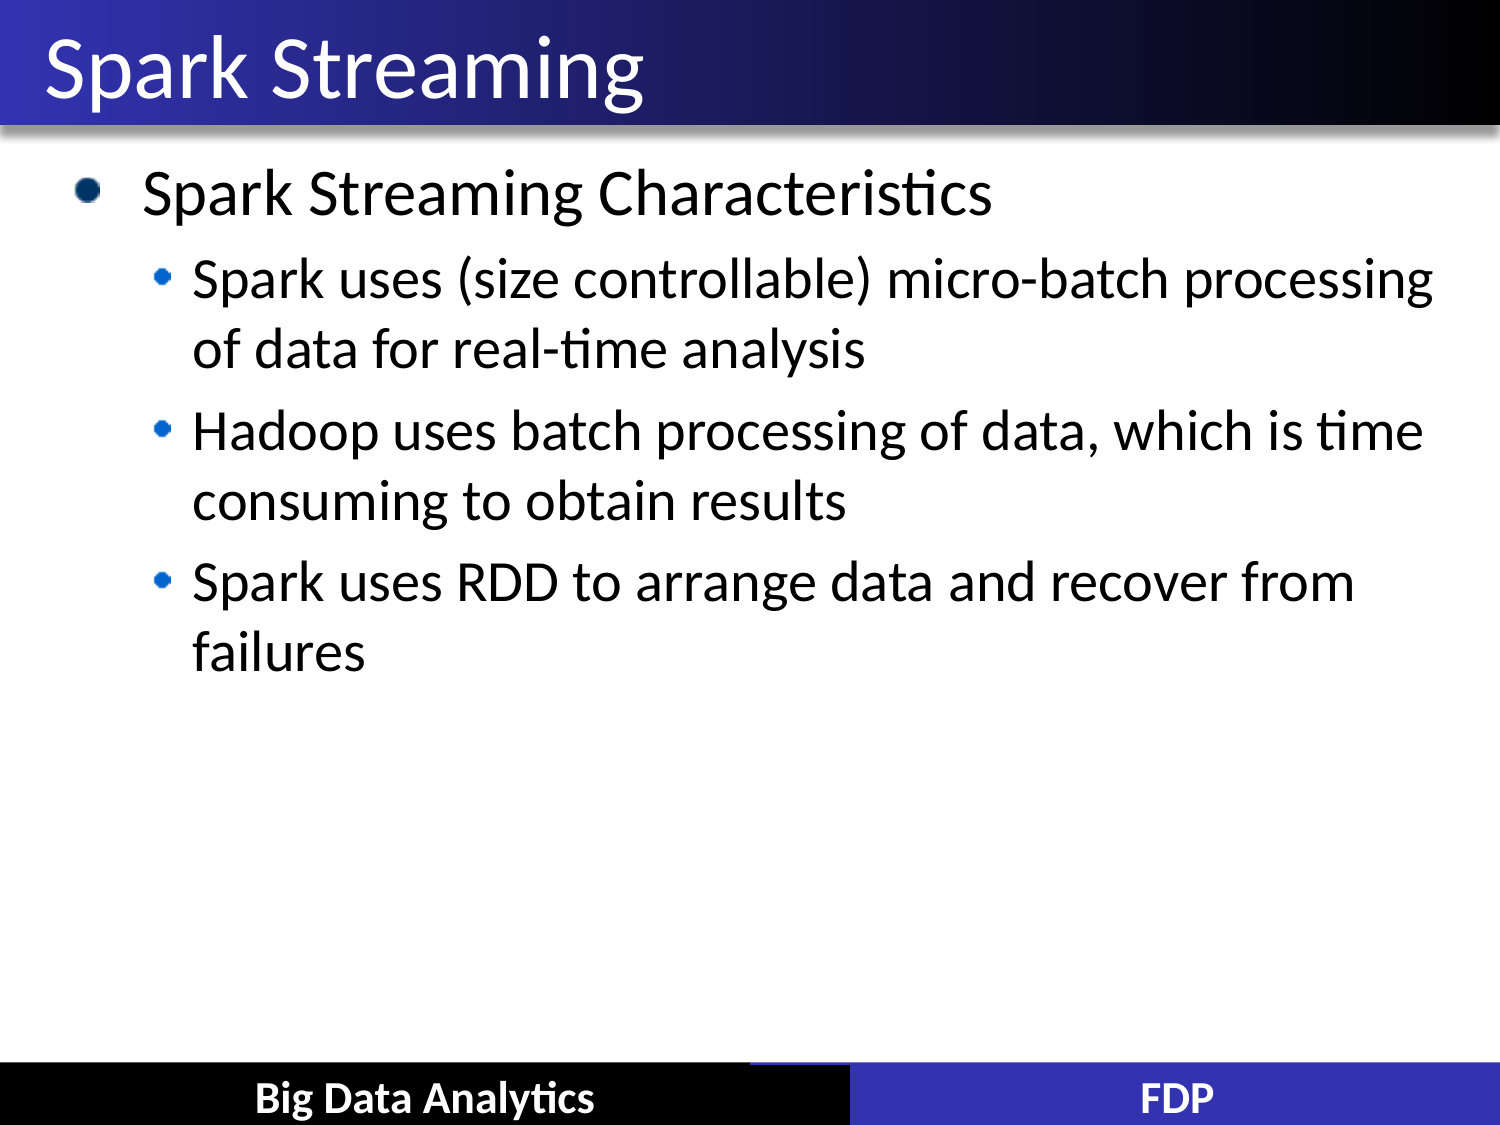

# Spark Streaming
 Spark Streaming Characteristics
Spark uses (size controllable) micro-batch processing of data for real-time analysis
Hadoop uses batch processing of data, which is time consuming to obtain results
Spark uses RDD to arrange data and recover from failures

Big Data Analytics
FDP